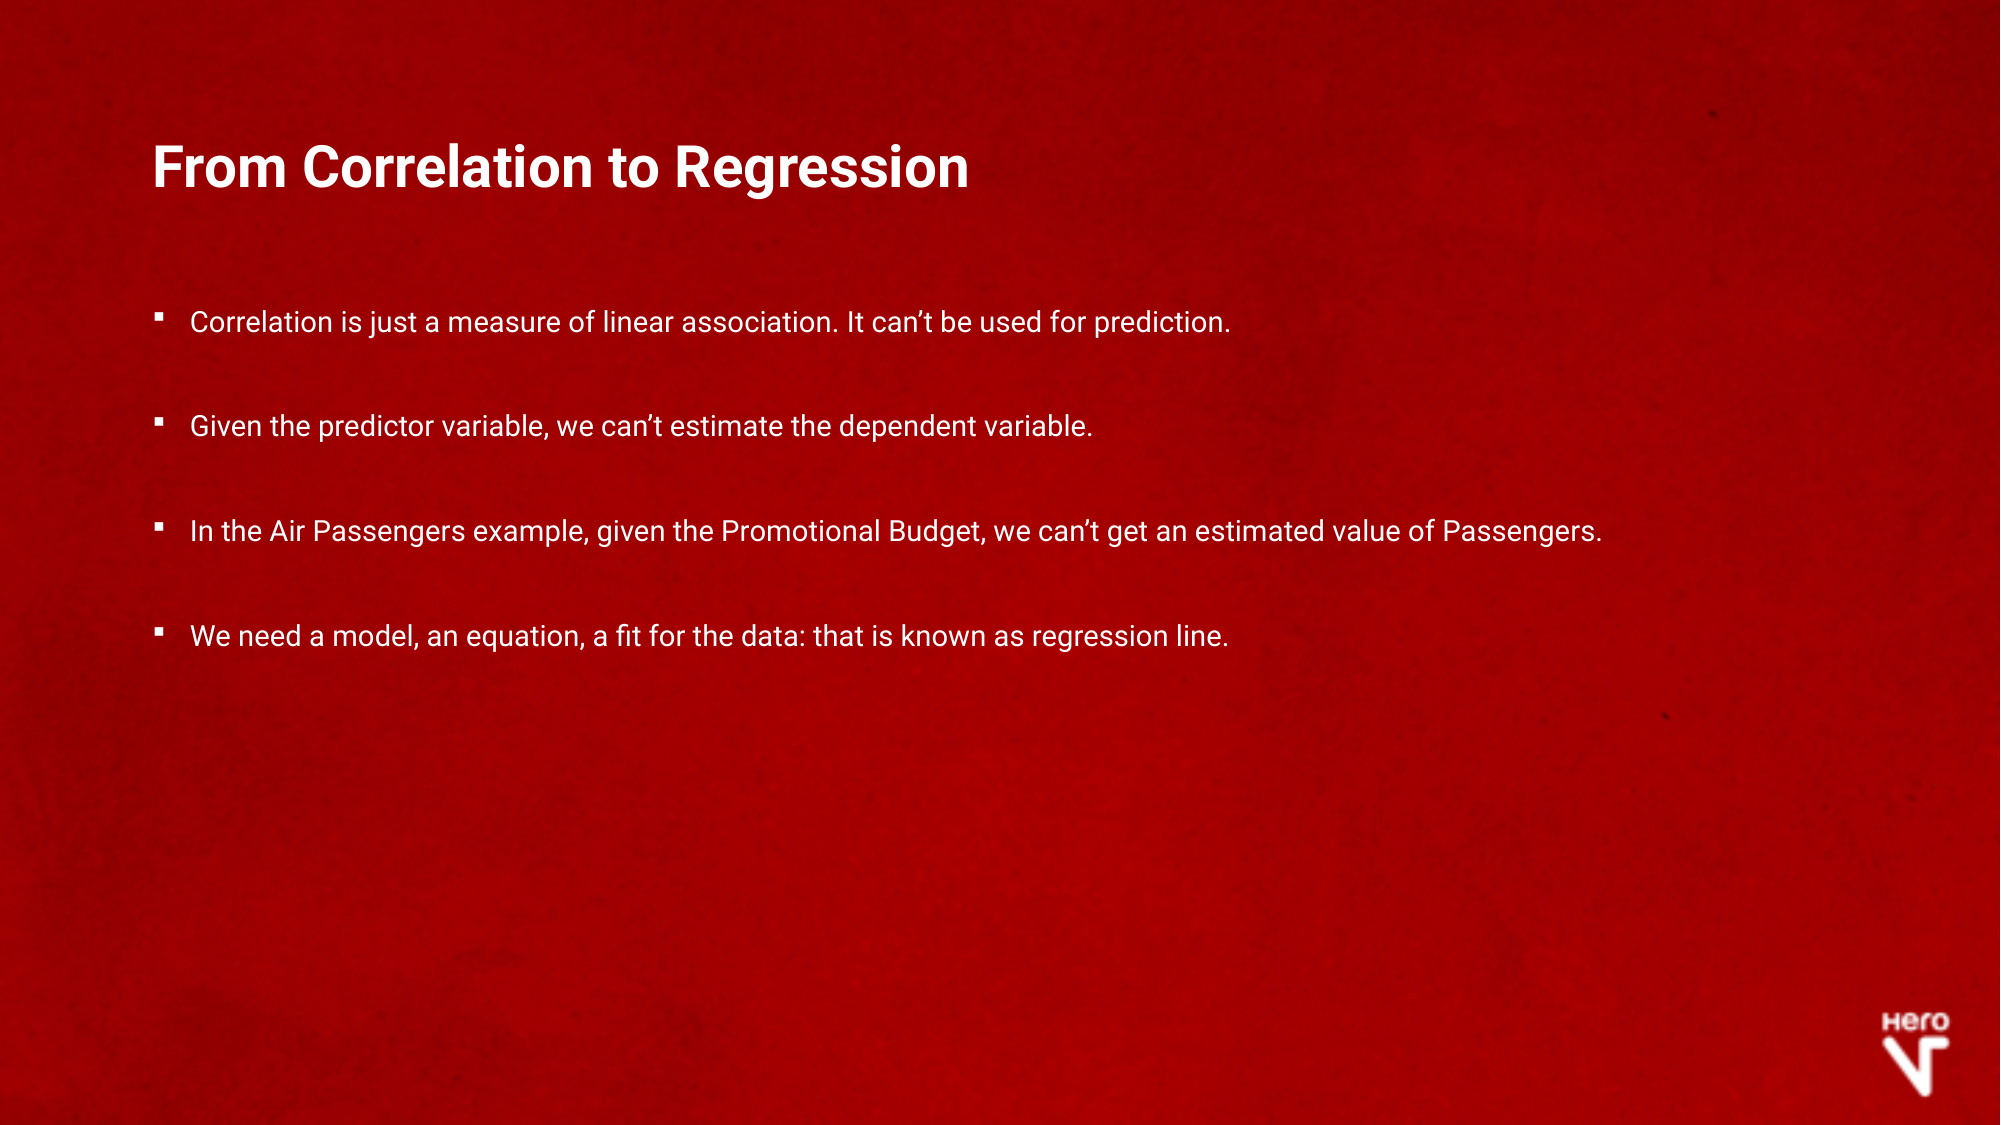

# From Correlation to Regression
Correlation is just a measure of linear association. It can’t be used for prediction.

Given the predictor variable, we can’t estimate the dependent variable.

In the Air Passengers example, given the Promotional Budget, we can’t get an estimated value of Passengers.

We need a model, an equation, a fit for the data: that is known as regression line.